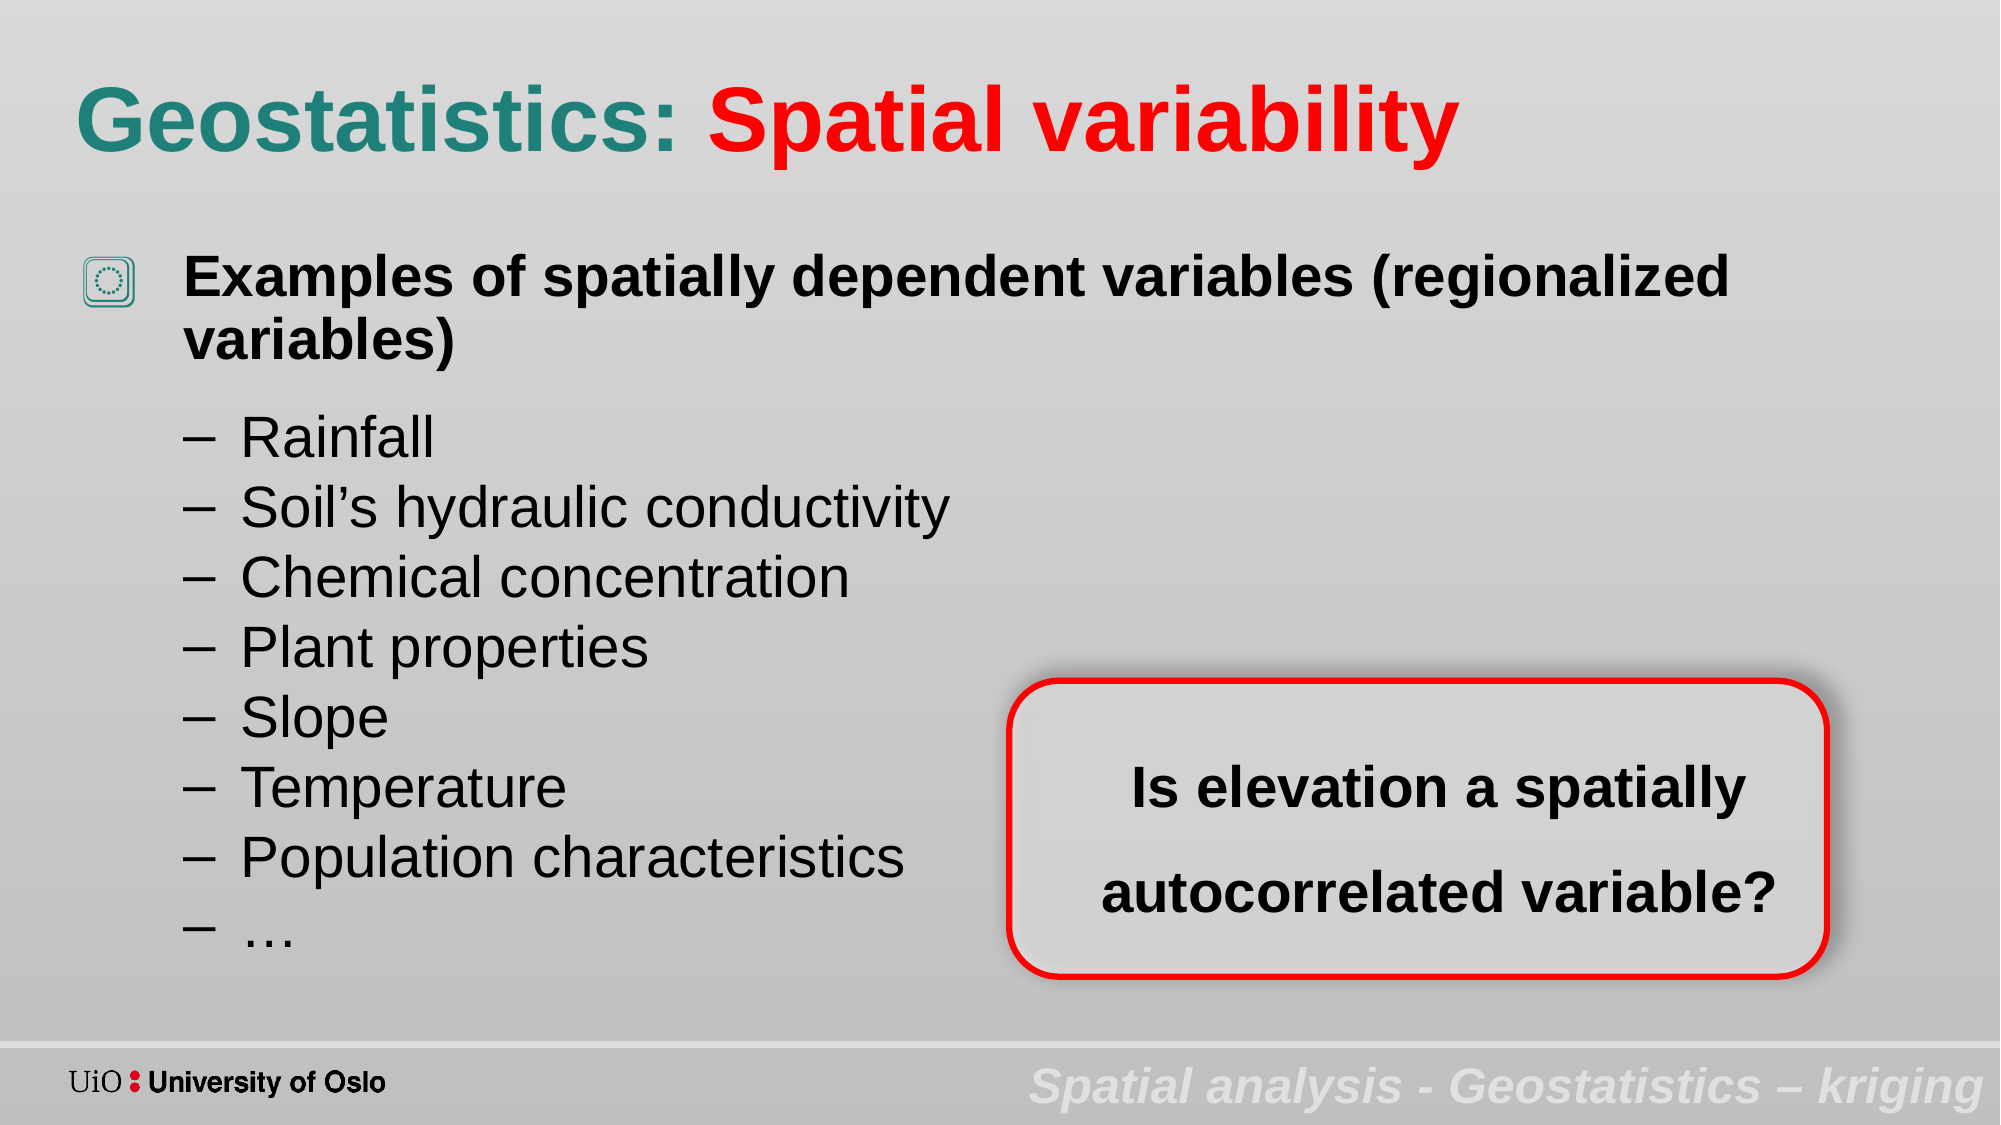

Geostatistics: Spatial variability
Examples of spatially dependent variables (regionalized variables)

Rainfall
Soil’s hydraulic conductivity
Chemical concentration
Plant properties
Slope
Temperature
Population characteristics
…

Is elevation a spatially autocorrelated variable?